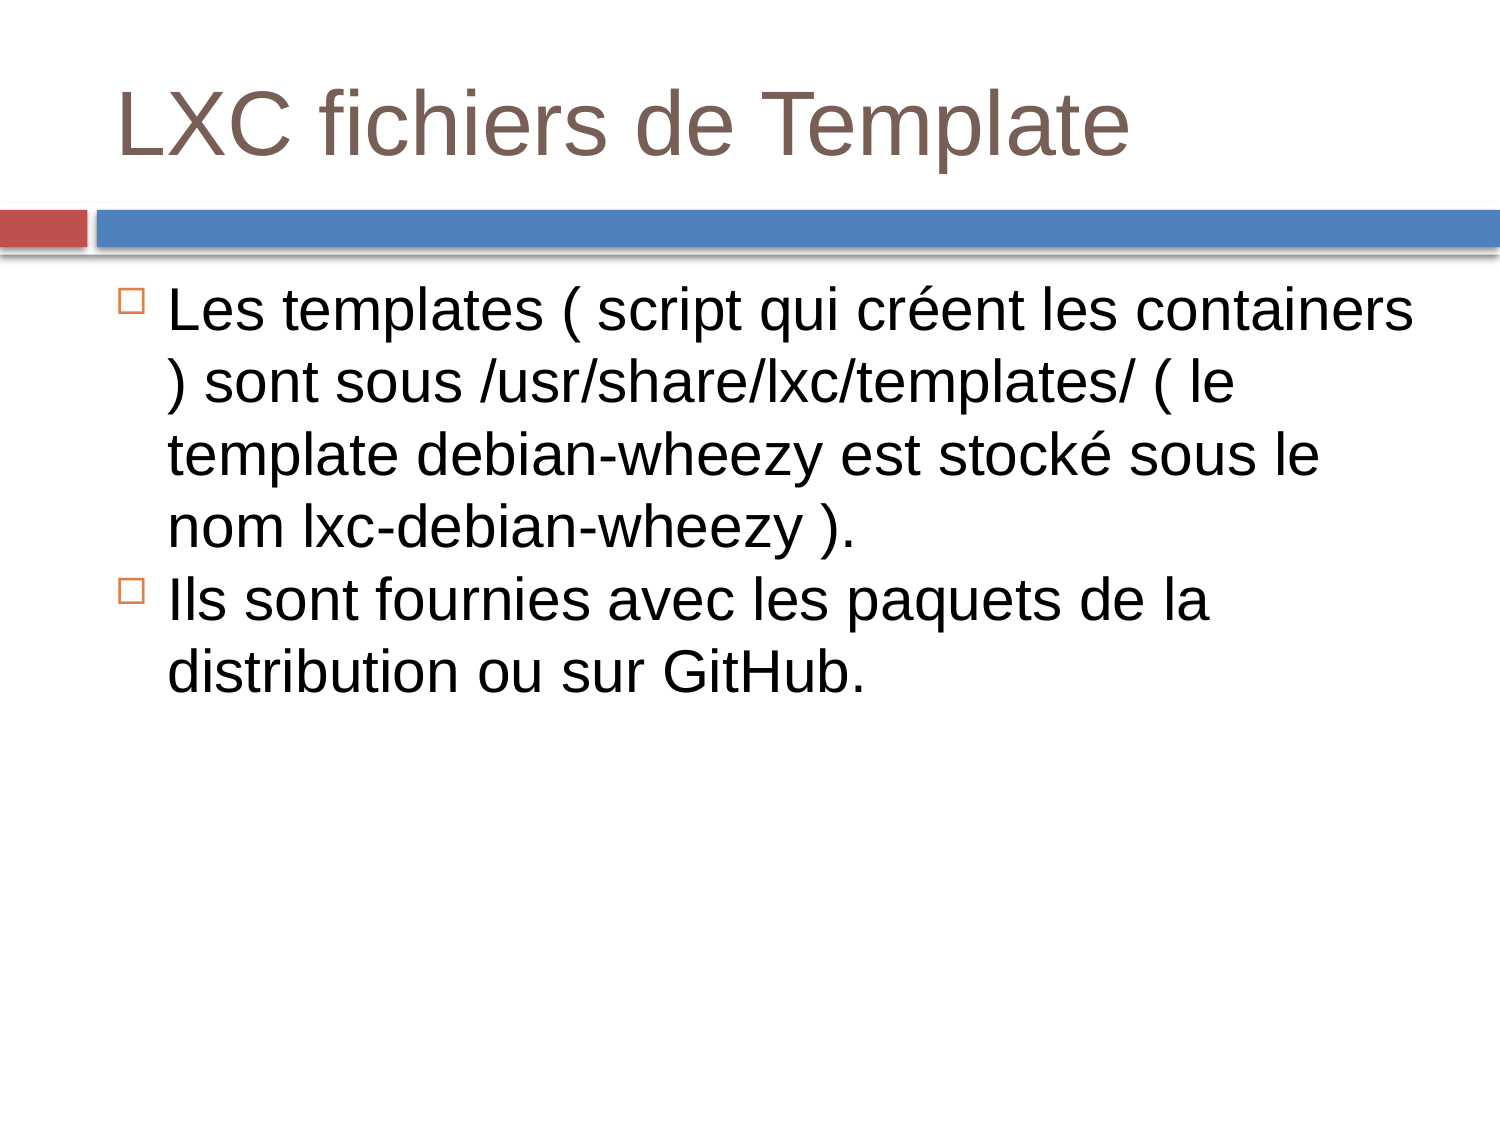

LXC fichiers de Template
Les templates ( script qui créent les containers ) sont sous /usr/share/lxc/templates/ ( le template debian-wheezy est stocké sous le nom lxc-debian-wheezy ).
Ils sont fournies avec les paquets de la distribution ou sur GitHub.